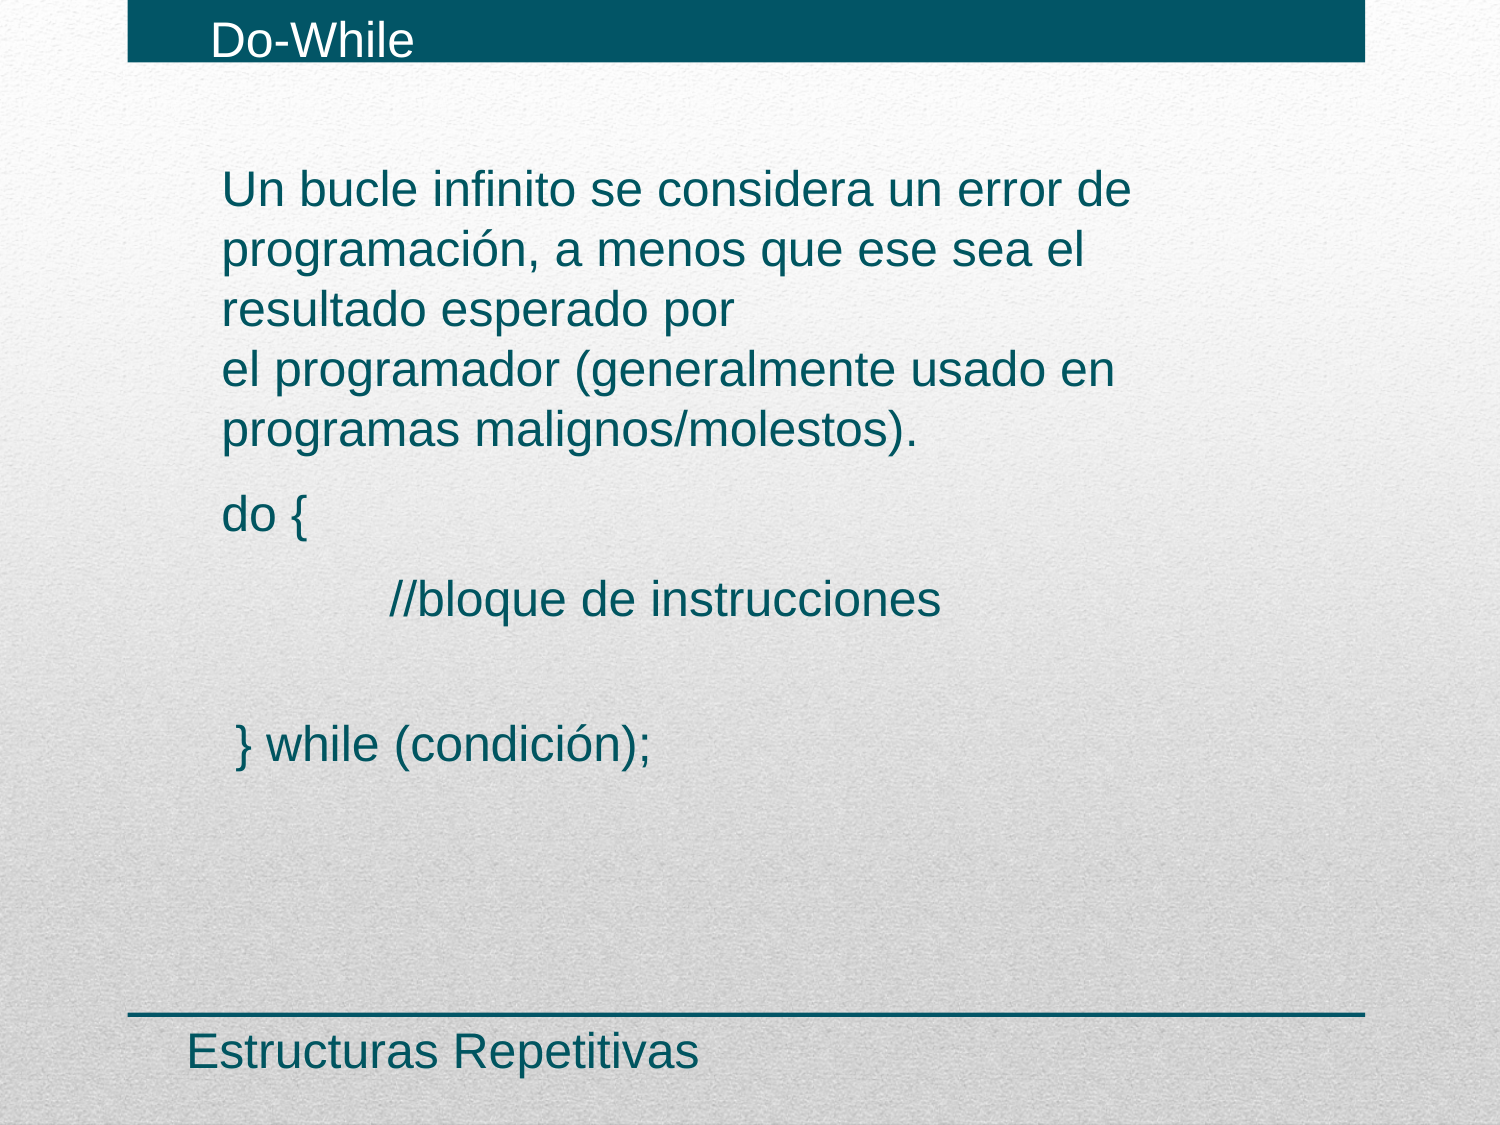

Do-While
Un bucle infinito se considera un error de programación, a menos que ese sea el resultado esperado por el programador (generalmente usado en programas malignos/molestos).
do {
            //bloque de instrucciones
 } while (condición);
Estructuras Repetitivas